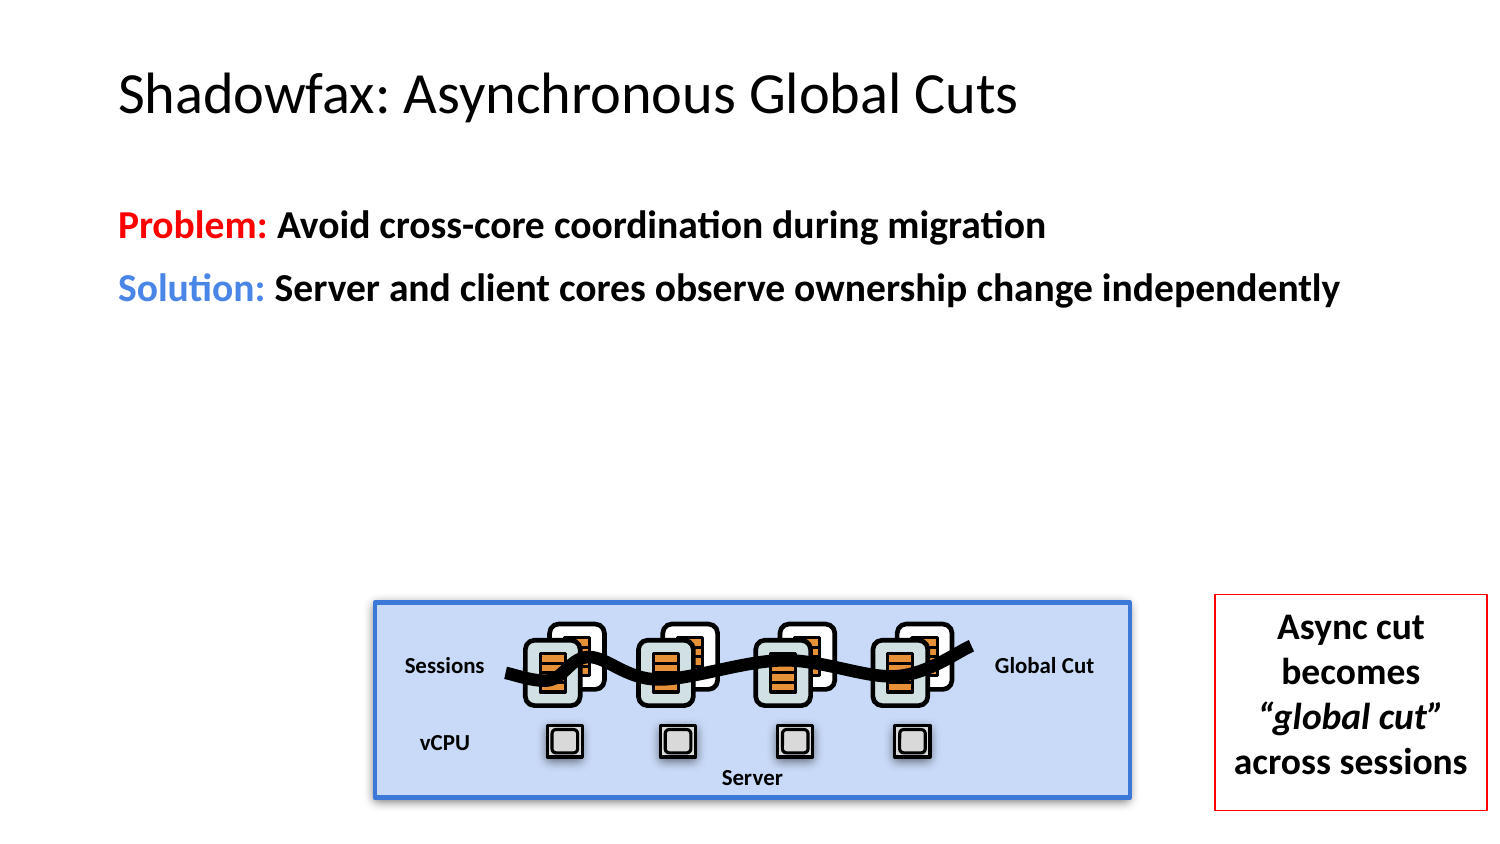

# Shadowfax: Asynchronous Global Cuts
Problem: Avoid cross-core coordination during migration
Solution: Server and client cores observe ownership change independently

Async cut becomes “global cut” across sessions

Server

Sessions
Global Cut
vCPU